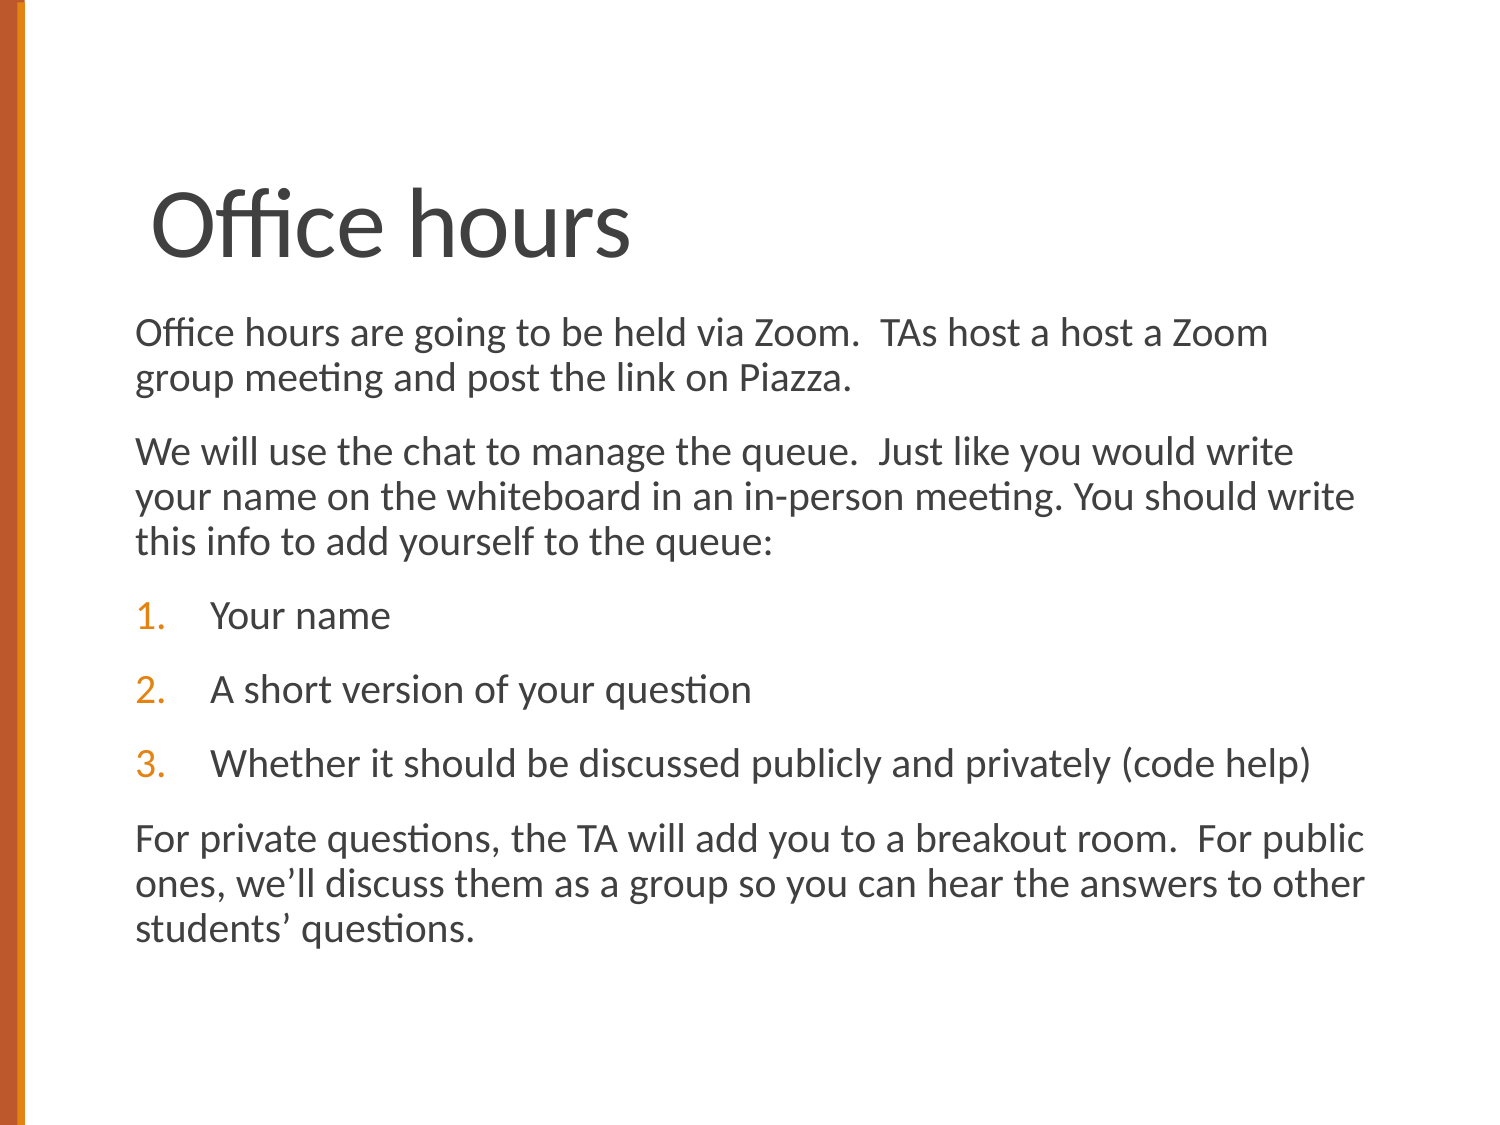

# Office hours
Office hours are going to be held via Zoom.  TAs host a host a Zoom group meeting and post the link on Piazza.
We will use the chat to manage the queue.  Just like you would write your name on the whiteboard in an in-person meeting. You should write this info to add yourself to the queue:
Your name
A short version of your question
Whether it should be discussed publicly and privately (code help)
For private questions, the TA will add you to a breakout room.  For public ones, we’ll discuss them as a group so you can hear the answers to other students’ questions.